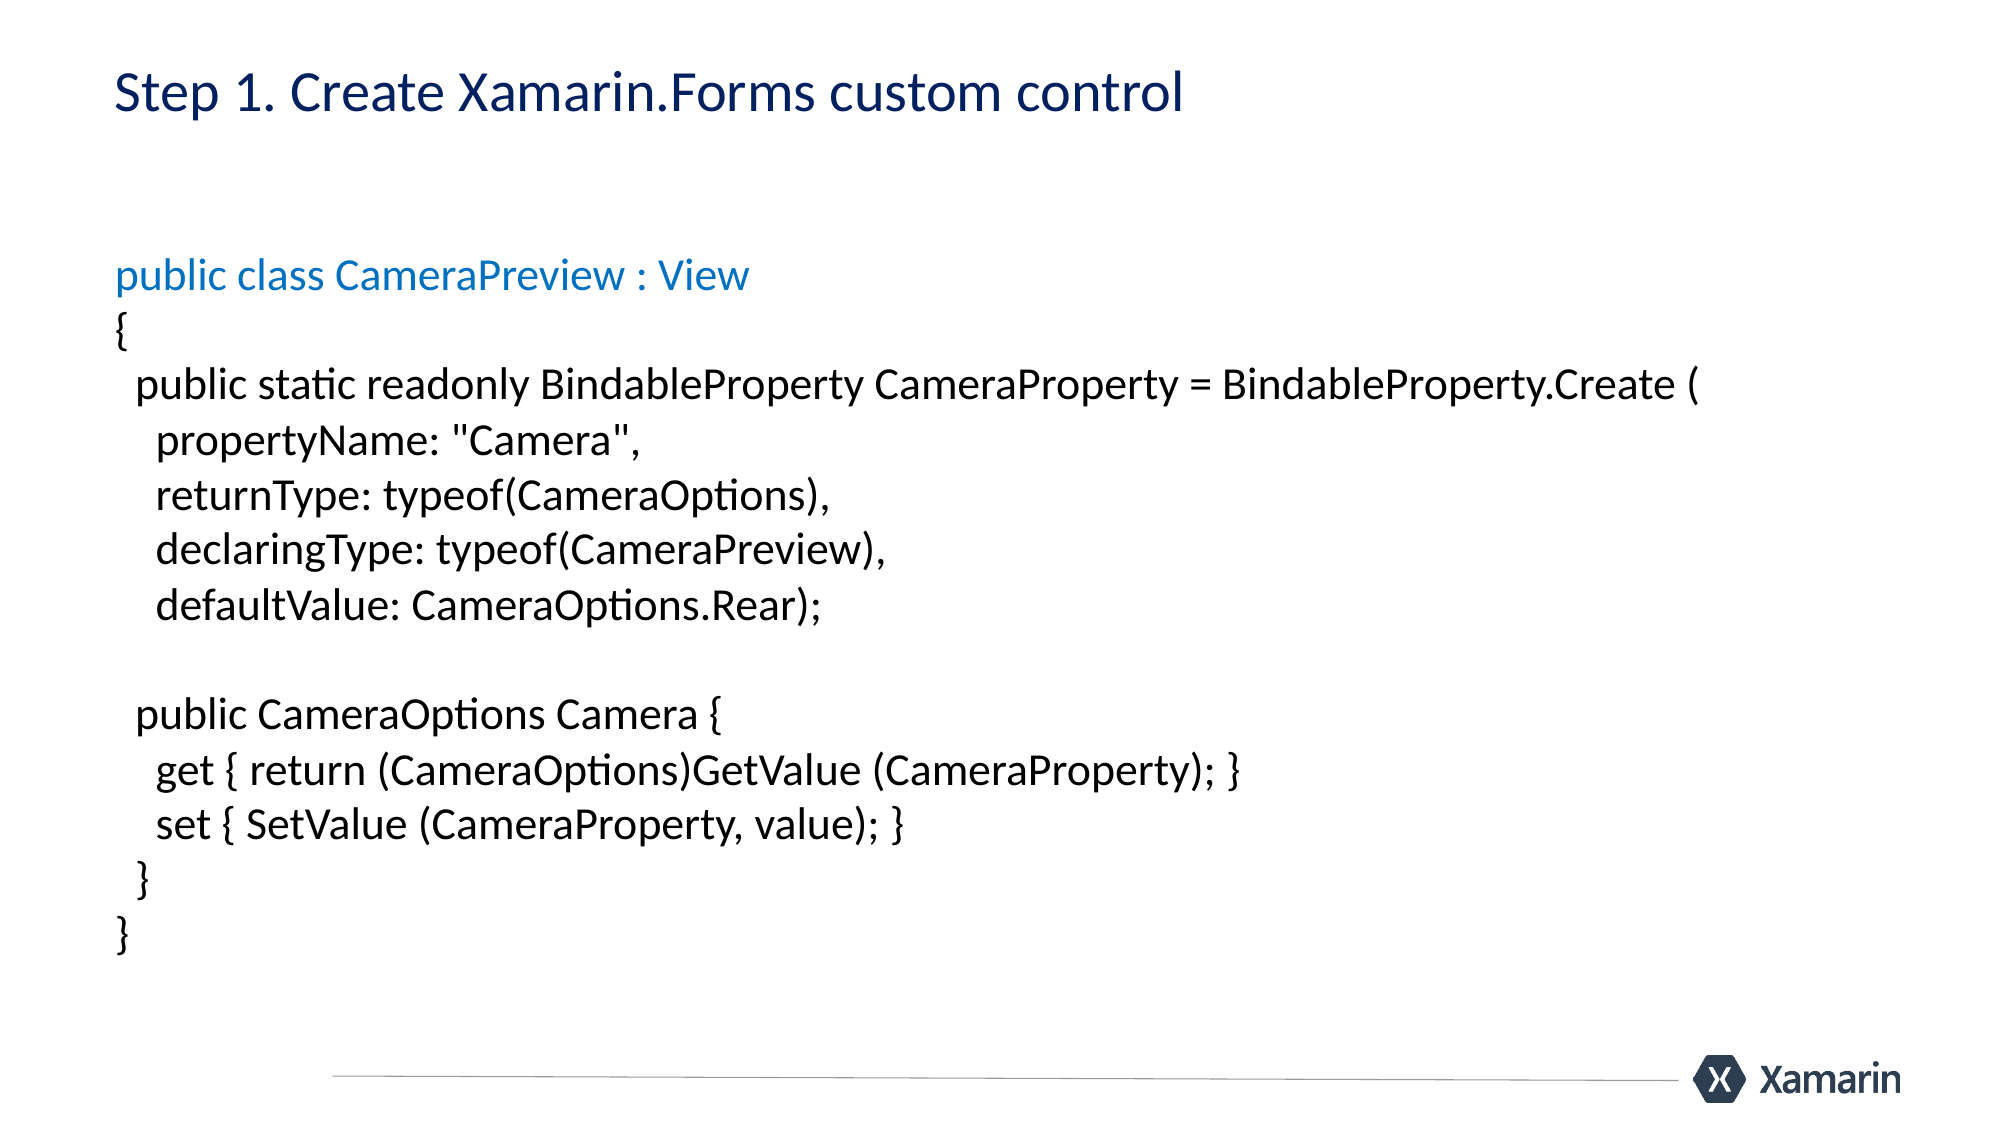

# Step 1. Create Xamarin.Forms custom control
public class CameraPreview : View
{
  public static readonly BindableProperty CameraProperty = BindableProperty.Create (
    propertyName: "Camera",
    returnType: typeof(CameraOptions),
    declaringType: typeof(CameraPreview),
    defaultValue: CameraOptions.Rear);

  public CameraOptions Camera {
    get { return (CameraOptions)GetValue (CameraProperty); }
    set { SetValue (CameraProperty, value); }
  }
}